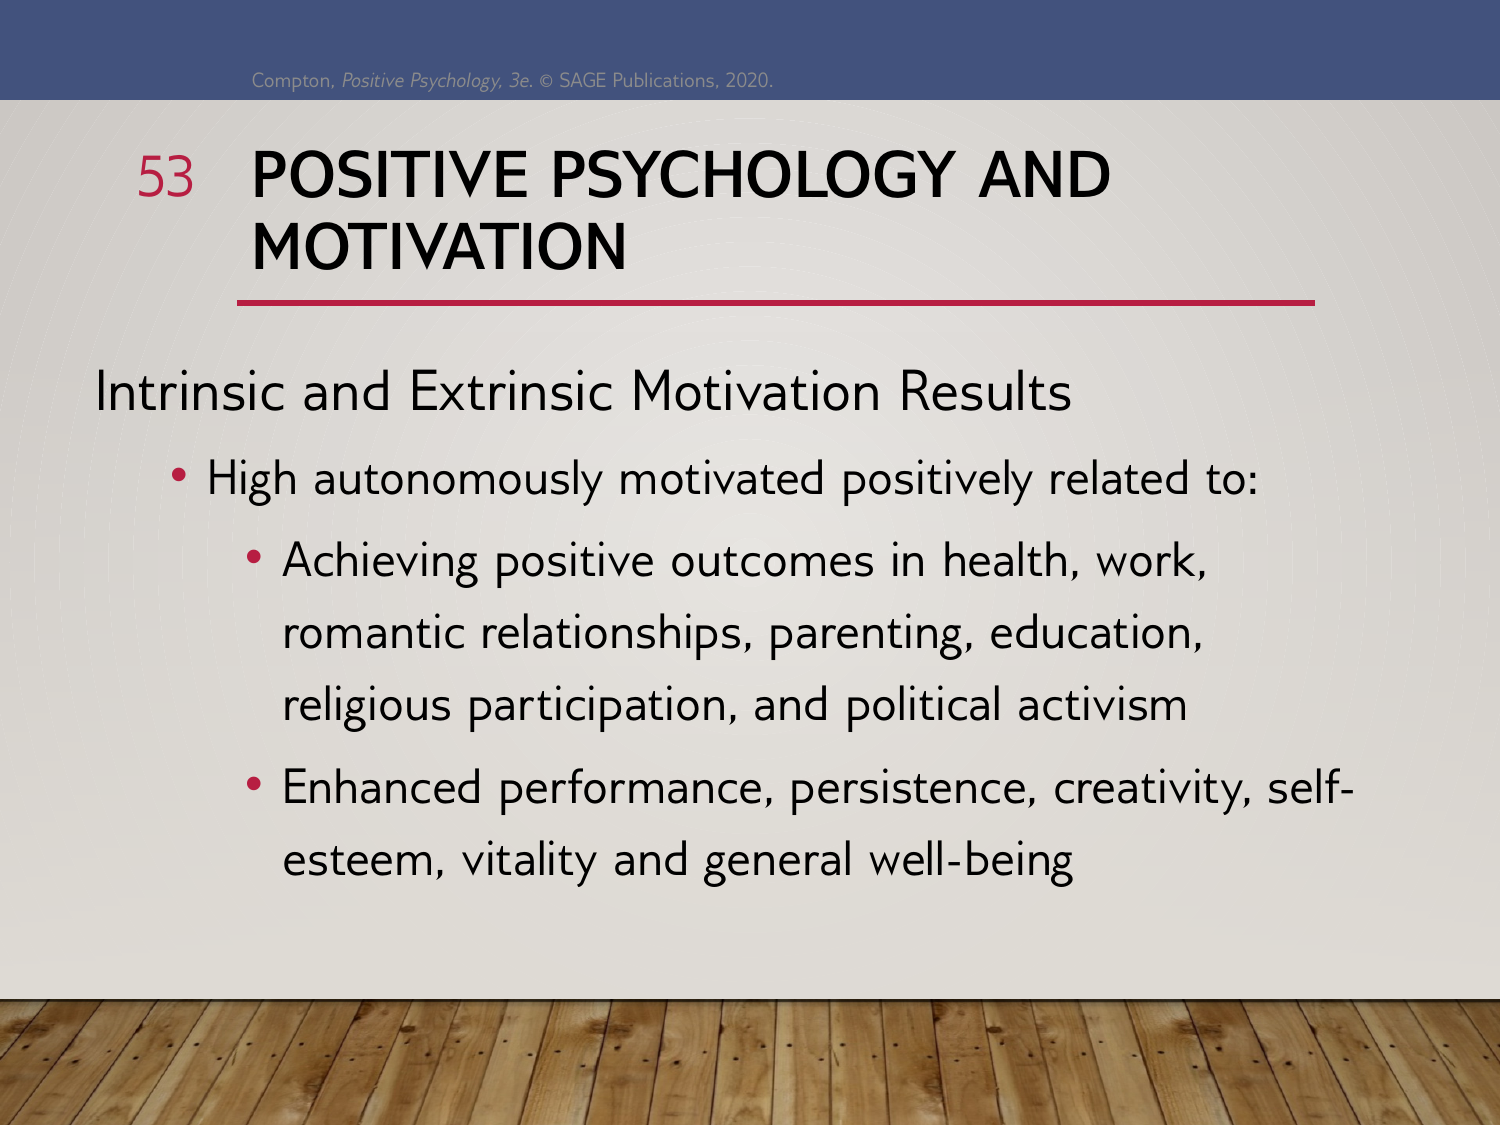

Compton, Positive Psychology, 3e. © SAGE Publications, 2020.
53
# Positive Psychology and Motivation
Intrinsic and Extrinsic Motivation Results
High autonomously motivated positively related to:
Achieving positive outcomes in health, work, romantic relationships, parenting, education, religious participation, and political activism
Enhanced performance, persistence, creativity, self-esteem, vitality and general well-being